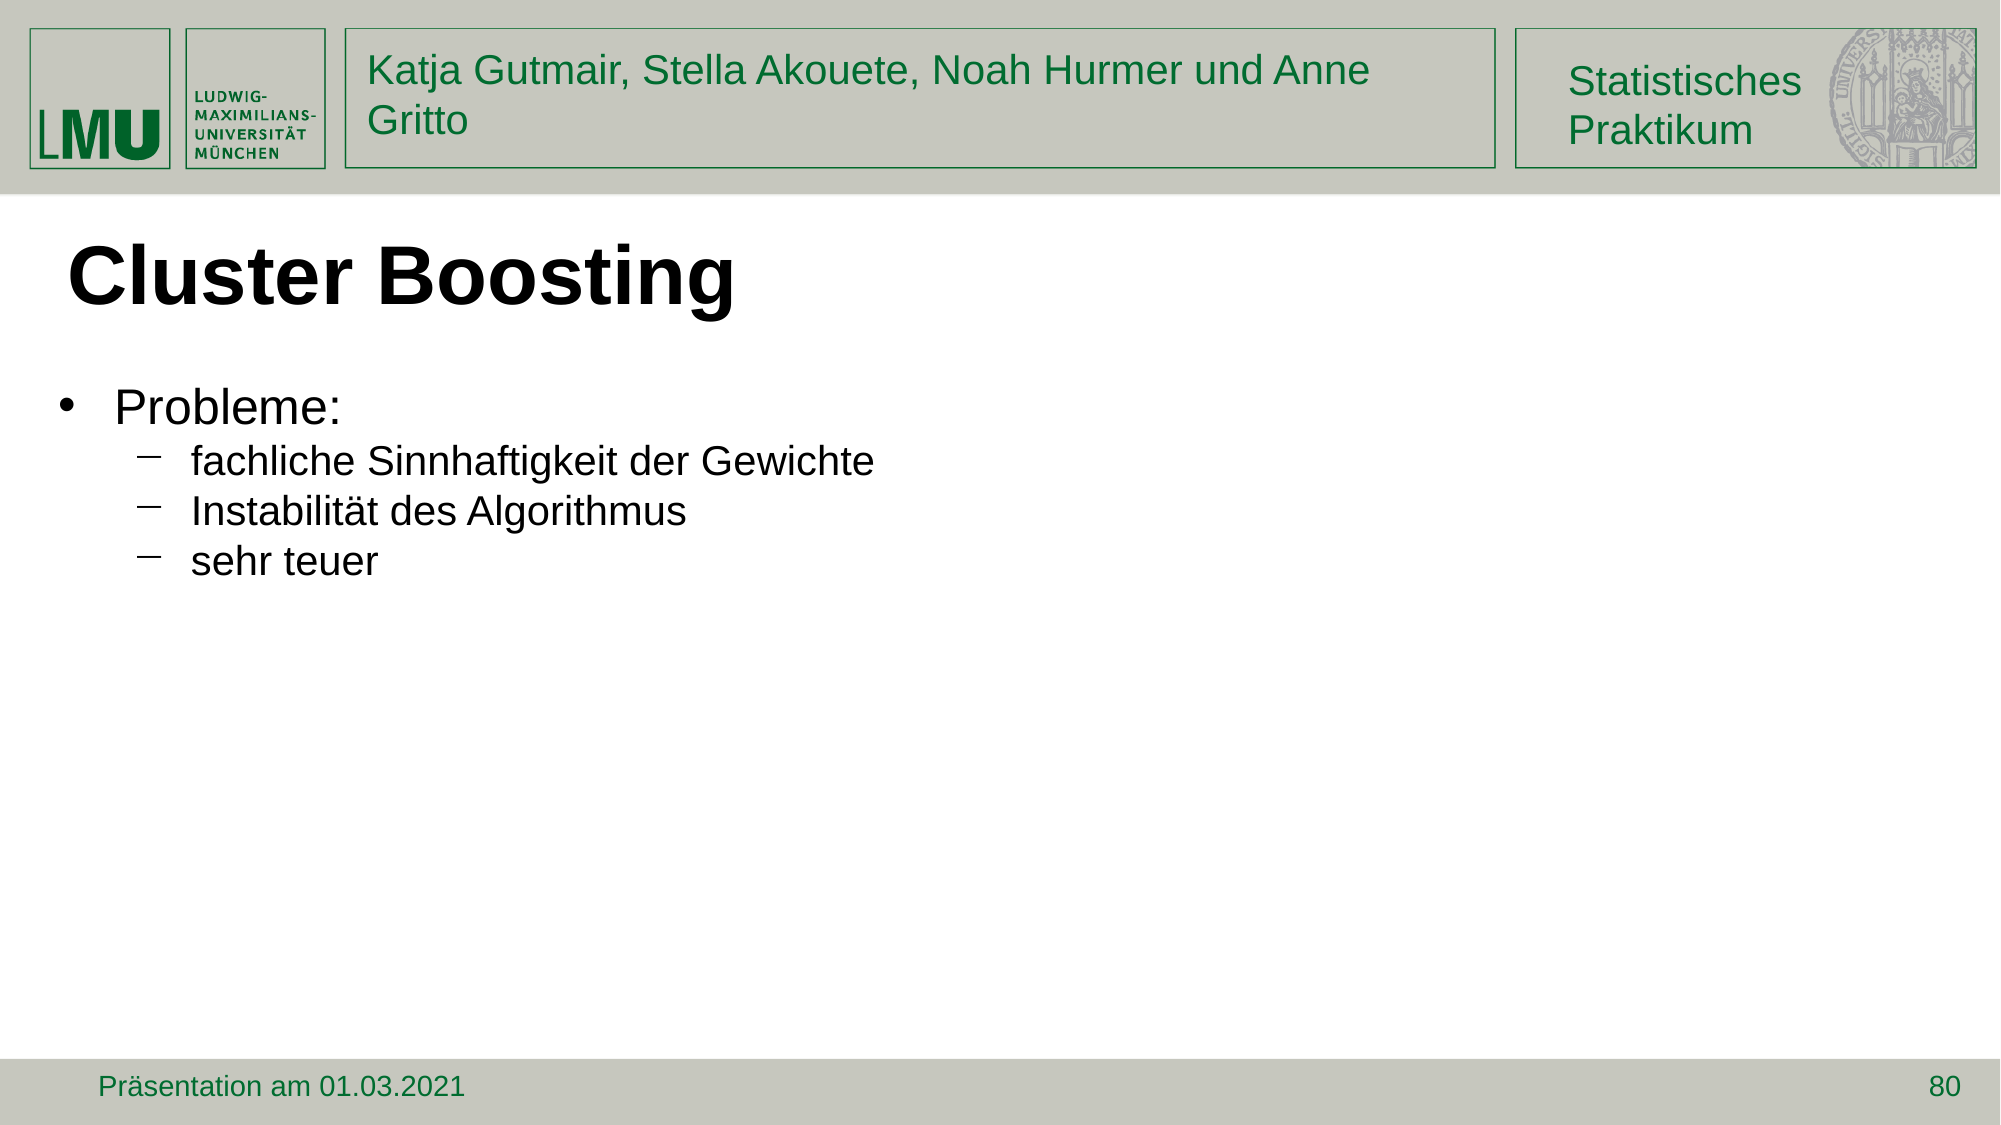

Statistisches
Praktikum
Katja Gutmair, Stella Akouete, Noah Hurmer und Anne Gritto
Cluster Boosting
Probleme:
fachliche Sinnhaftigkeit der Gewichte
Instabilität des Algorithmus
sehr teuer

Präsentation am 01.03.2021
80